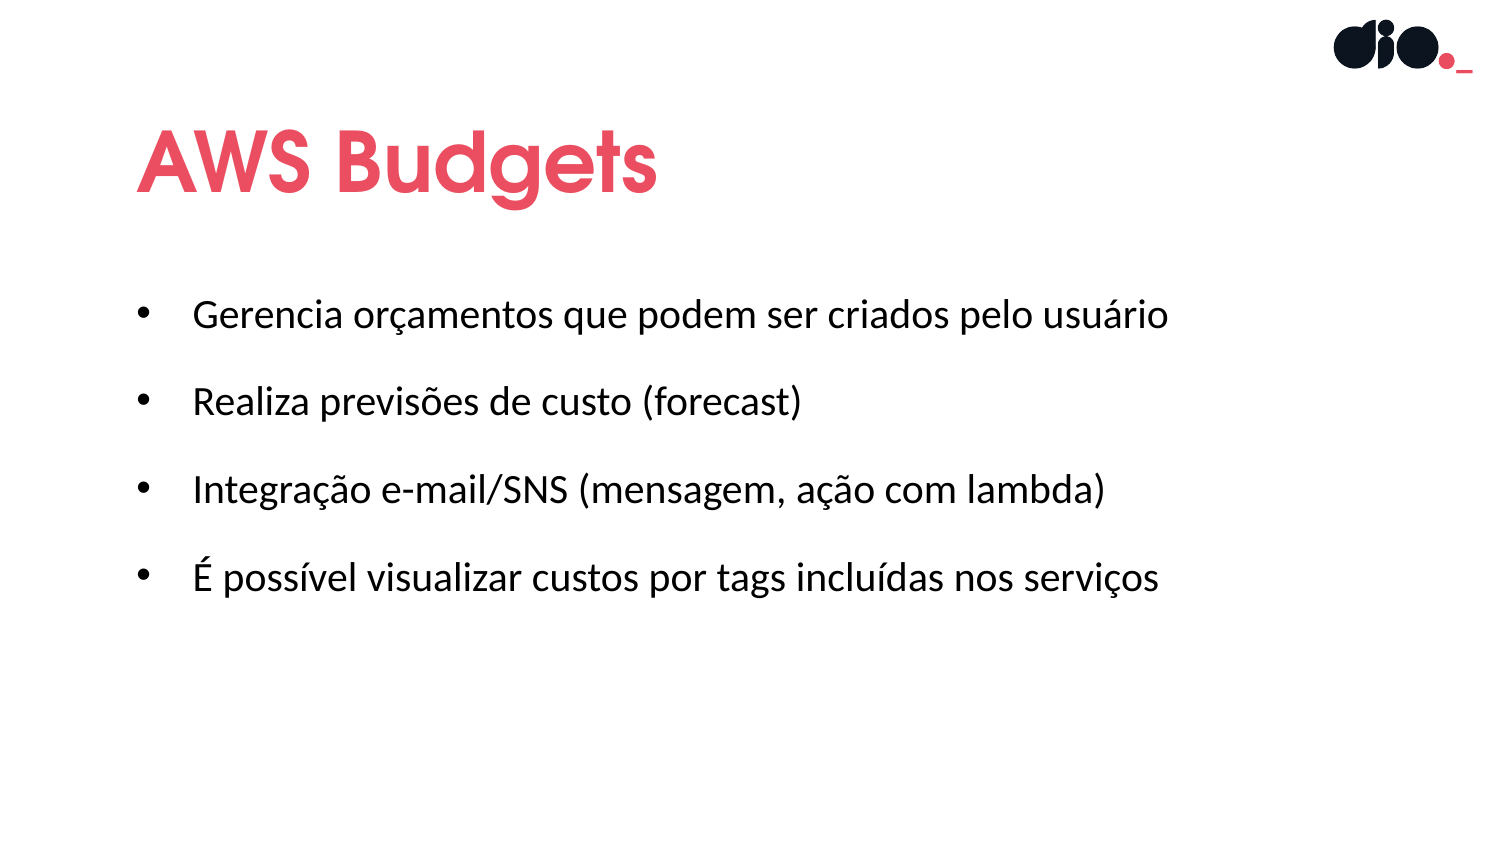

AWS Budgets
Gerencia orçamentos que podem ser criados pelo usuário
Realiza previsões de custo (forecast)
Integração e-mail/SNS (mensagem, ação com lambda)
É possível visualizar custos por tags incluídas nos serviços